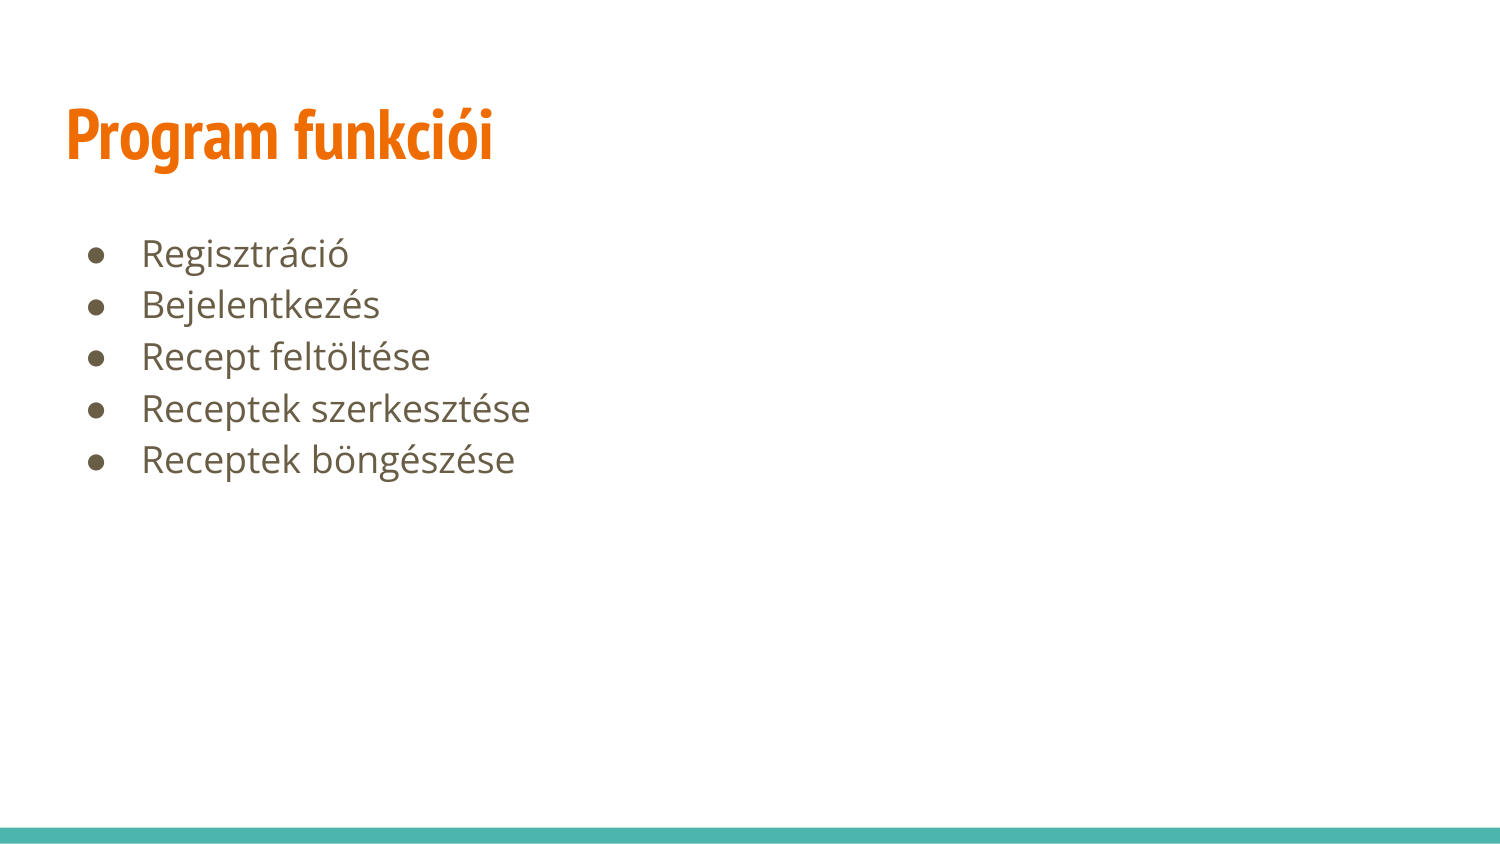

# Program funkciói
Regisztráció
Bejelentkezés
Recept feltöltése
Receptek szerkesztése
Receptek böngészése